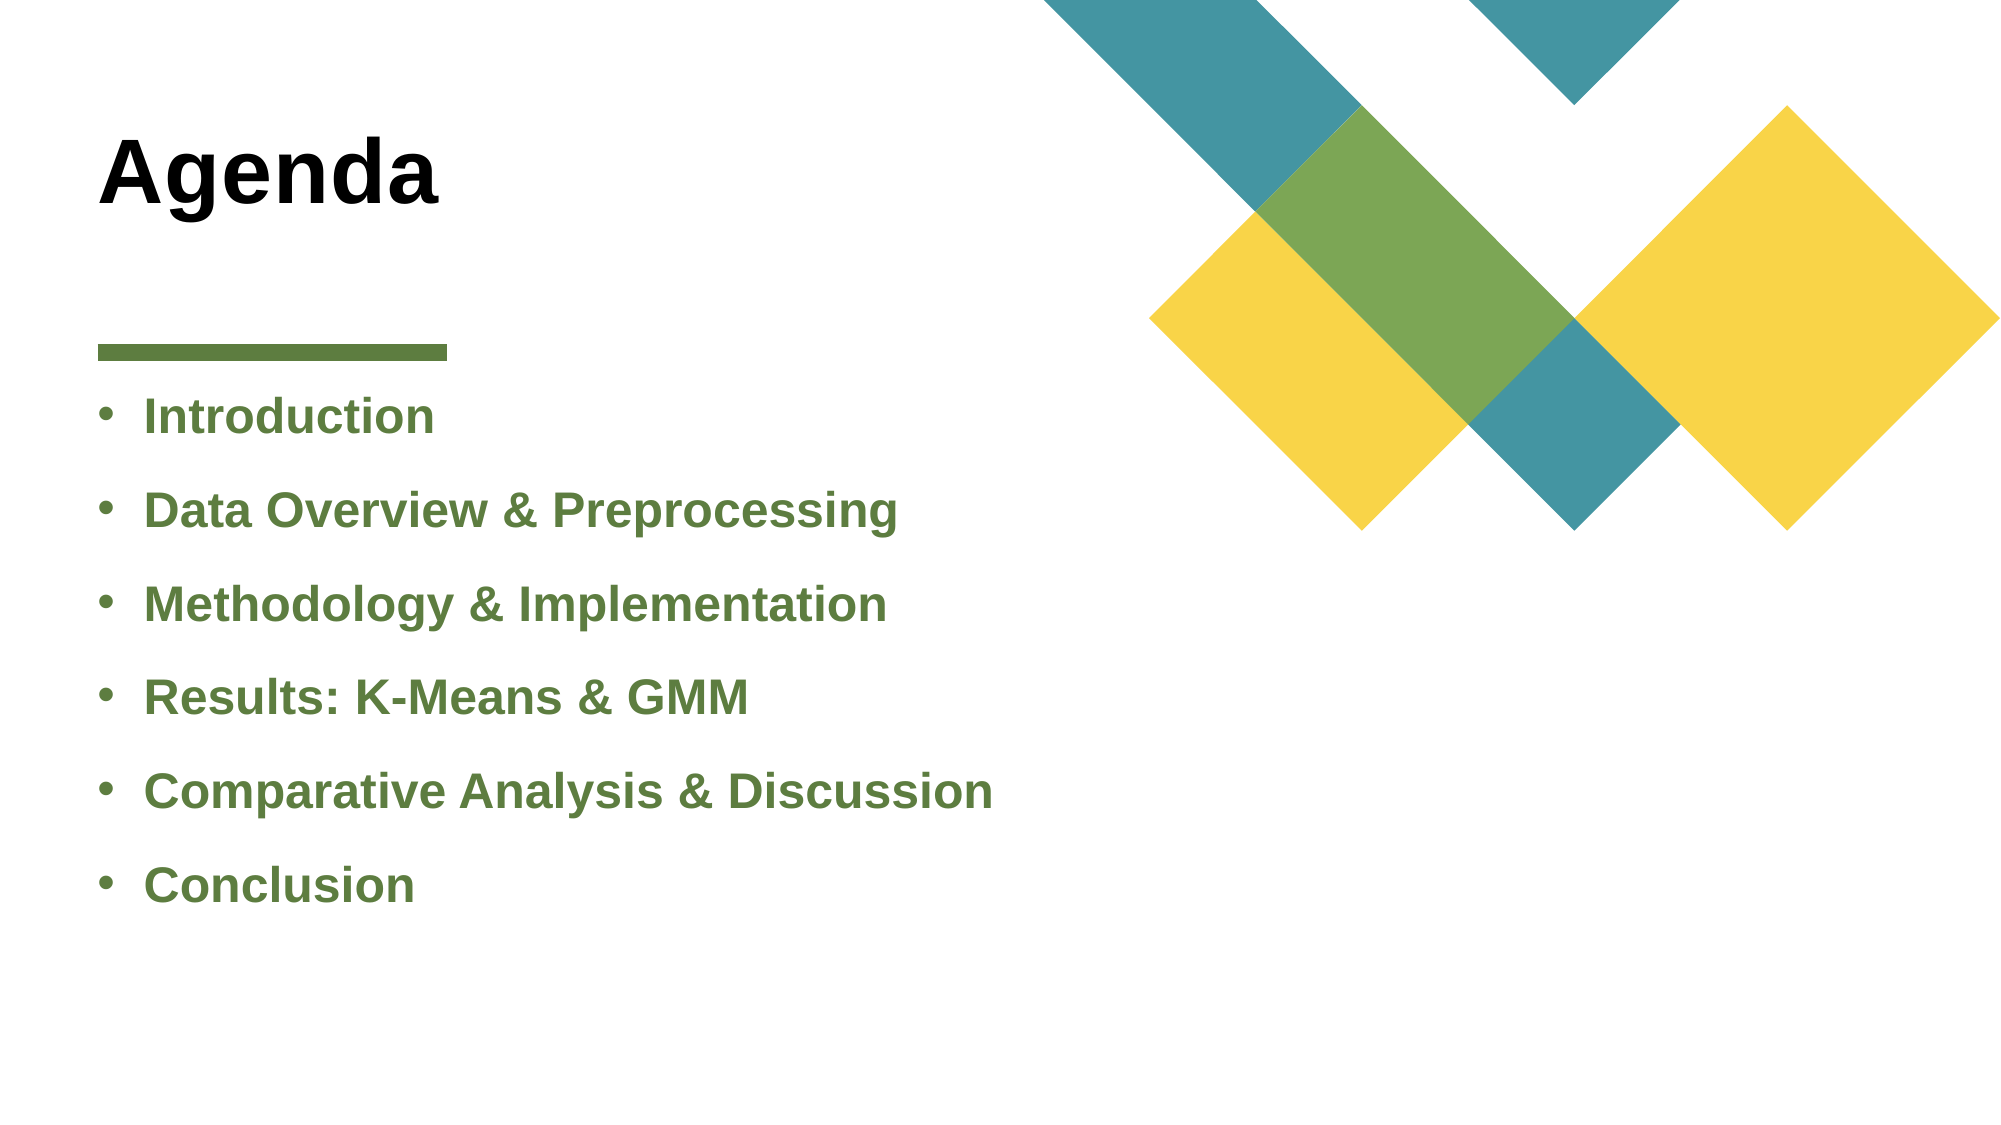

# Agenda
Introduction
Data Overview & Preprocessing
Methodology & Implementation
Results: K-Means & GMM
Comparative Analysis & Discussion
Conclusion